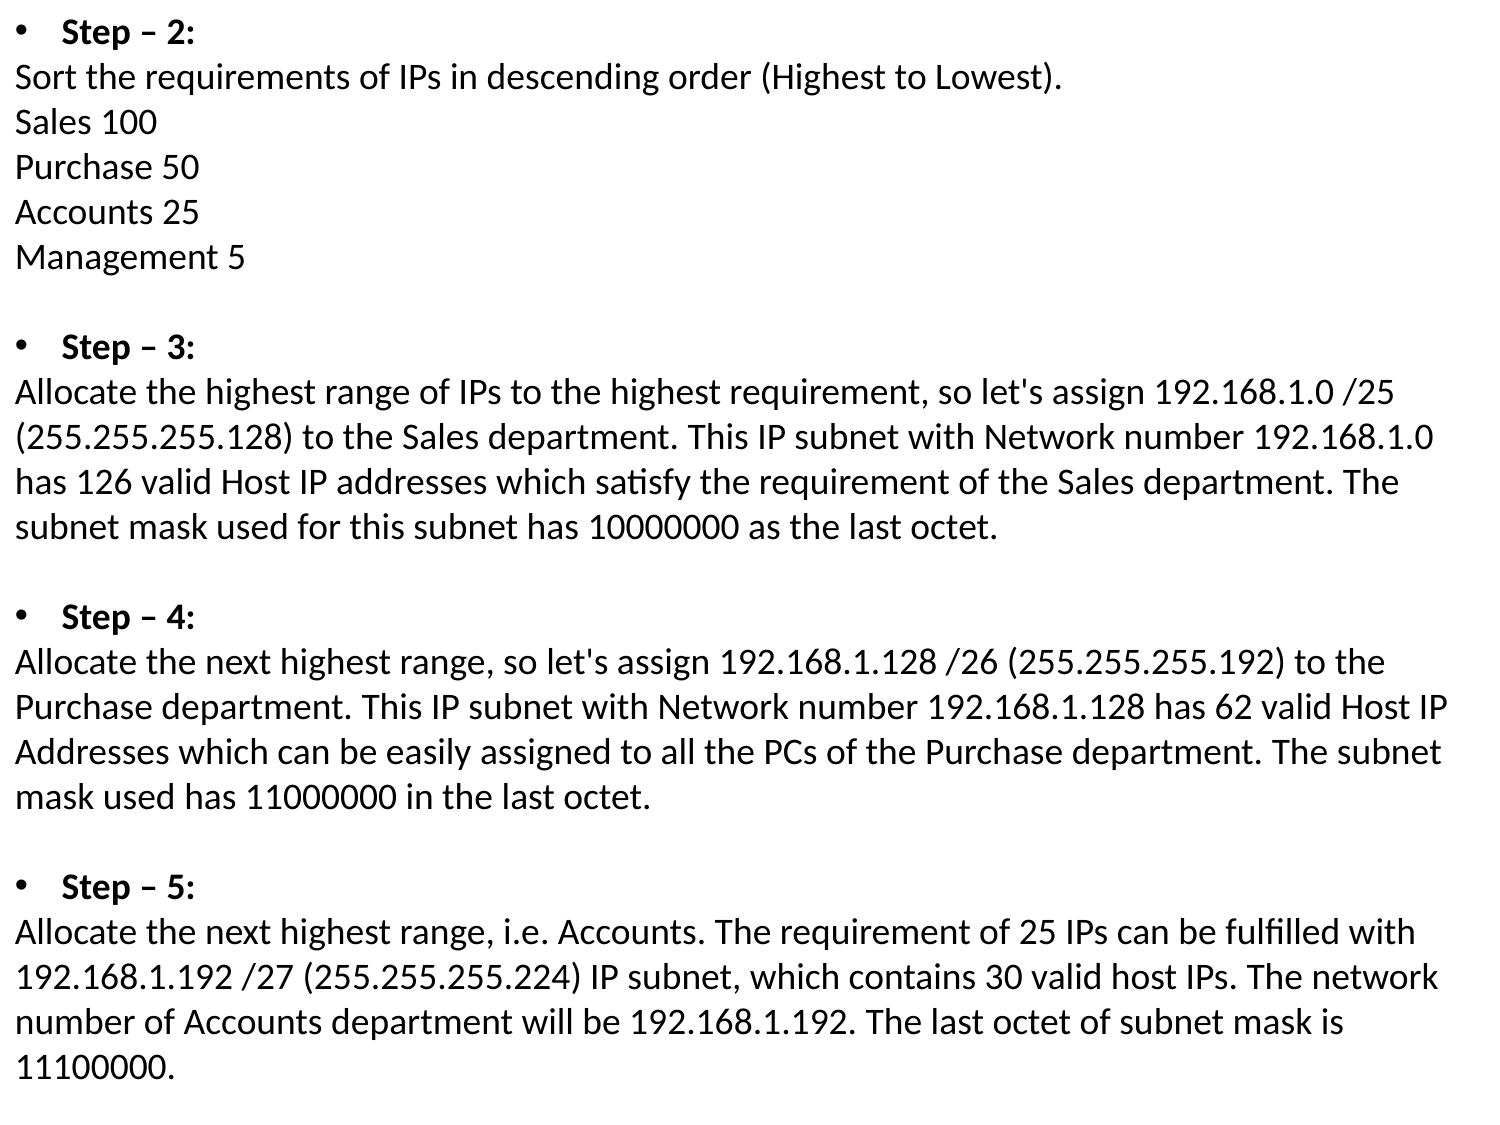

Step – 2:
Sort the requirements of IPs in descending order (Highest to Lowest).
Sales 100
Purchase 50
Accounts 25
Management 5

Step – 3:
Allocate the highest range of IPs to the highest requirement, so let's assign 192.168.1.0 /25 (255.255.255.128) to the Sales department. This IP subnet with Network number 192.168.1.0 has 126 valid Host IP addresses which satisfy the requirement of the Sales department. The subnet mask used for this subnet has 10000000 as the last octet.

Step – 4:
Allocate the next highest range, so let's assign 192.168.1.128 /26 (255.255.255.192) to the Purchase department. This IP subnet with Network number 192.168.1.128 has 62 valid Host IP Addresses which can be easily assigned to all the PCs of the Purchase department. The subnet mask used has 11000000 in the last octet.

Step – 5:
Allocate the next highest range, i.e. Accounts. The requirement of 25 IPs can be fulfilled with 192.168.1.192 /27 (255.255.255.224) IP subnet, which contains 30 valid host IPs. The network number of Accounts department will be 192.168.1.192. The last octet of subnet mask is 11100000.